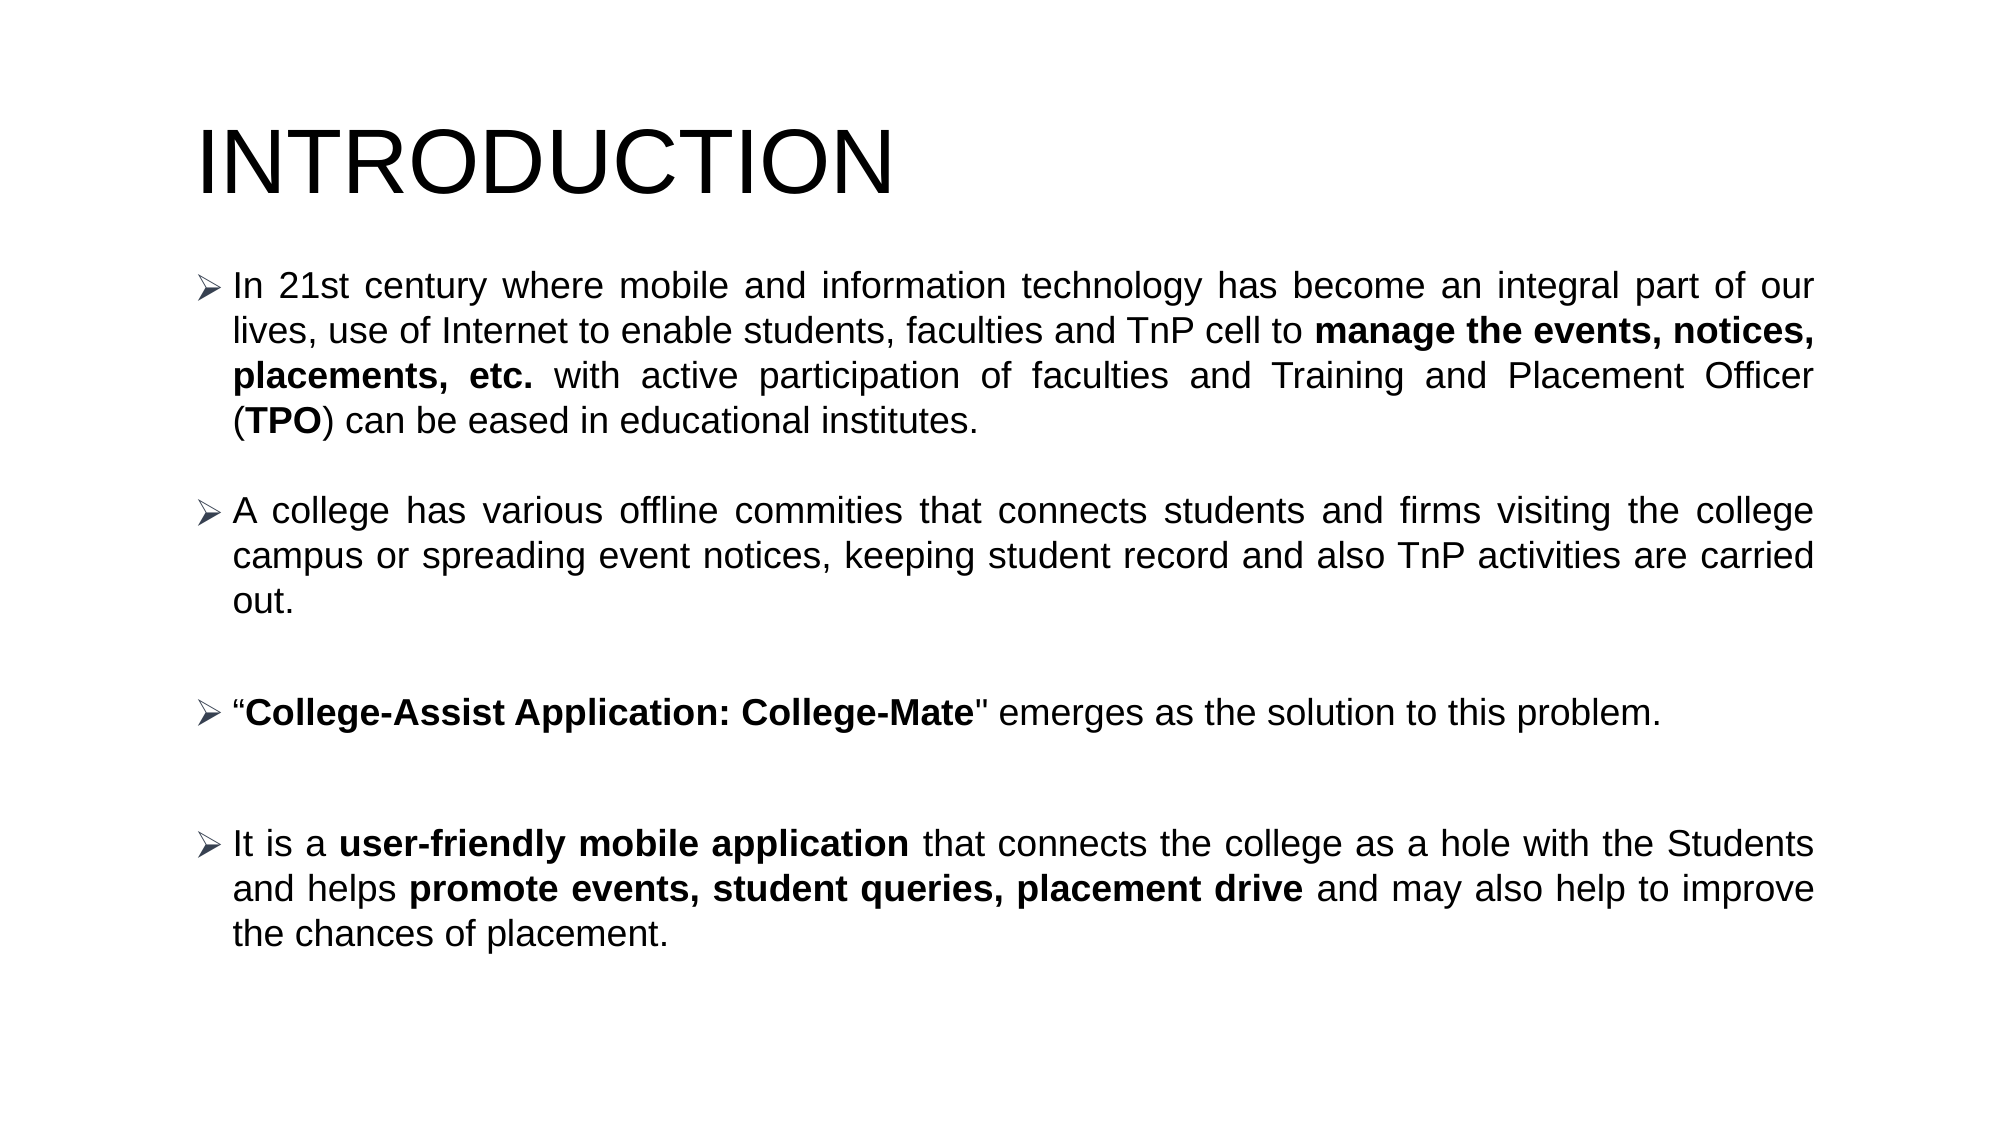

# INTRODUCTION
In 21st century where mobile and information technology has become an integral part of our lives, use of Internet to enable students, faculties and TnP cell to manage the events, notices, placements, etc. with active participation of faculties and Training and Placement Officer (TPO) can be eased in educational institutes.

A college has various offline commities that connects students and firms visiting the college campus or spreading event notices, keeping student record and also TnP activities are carried out.

“College-Assist Application: College-Mate" emerges as the solution to this problem.

It is a user-friendly mobile application that connects the college as a hole with the Students and helps promote events, student queries, placement drive and may also help to improve the chances of placement.